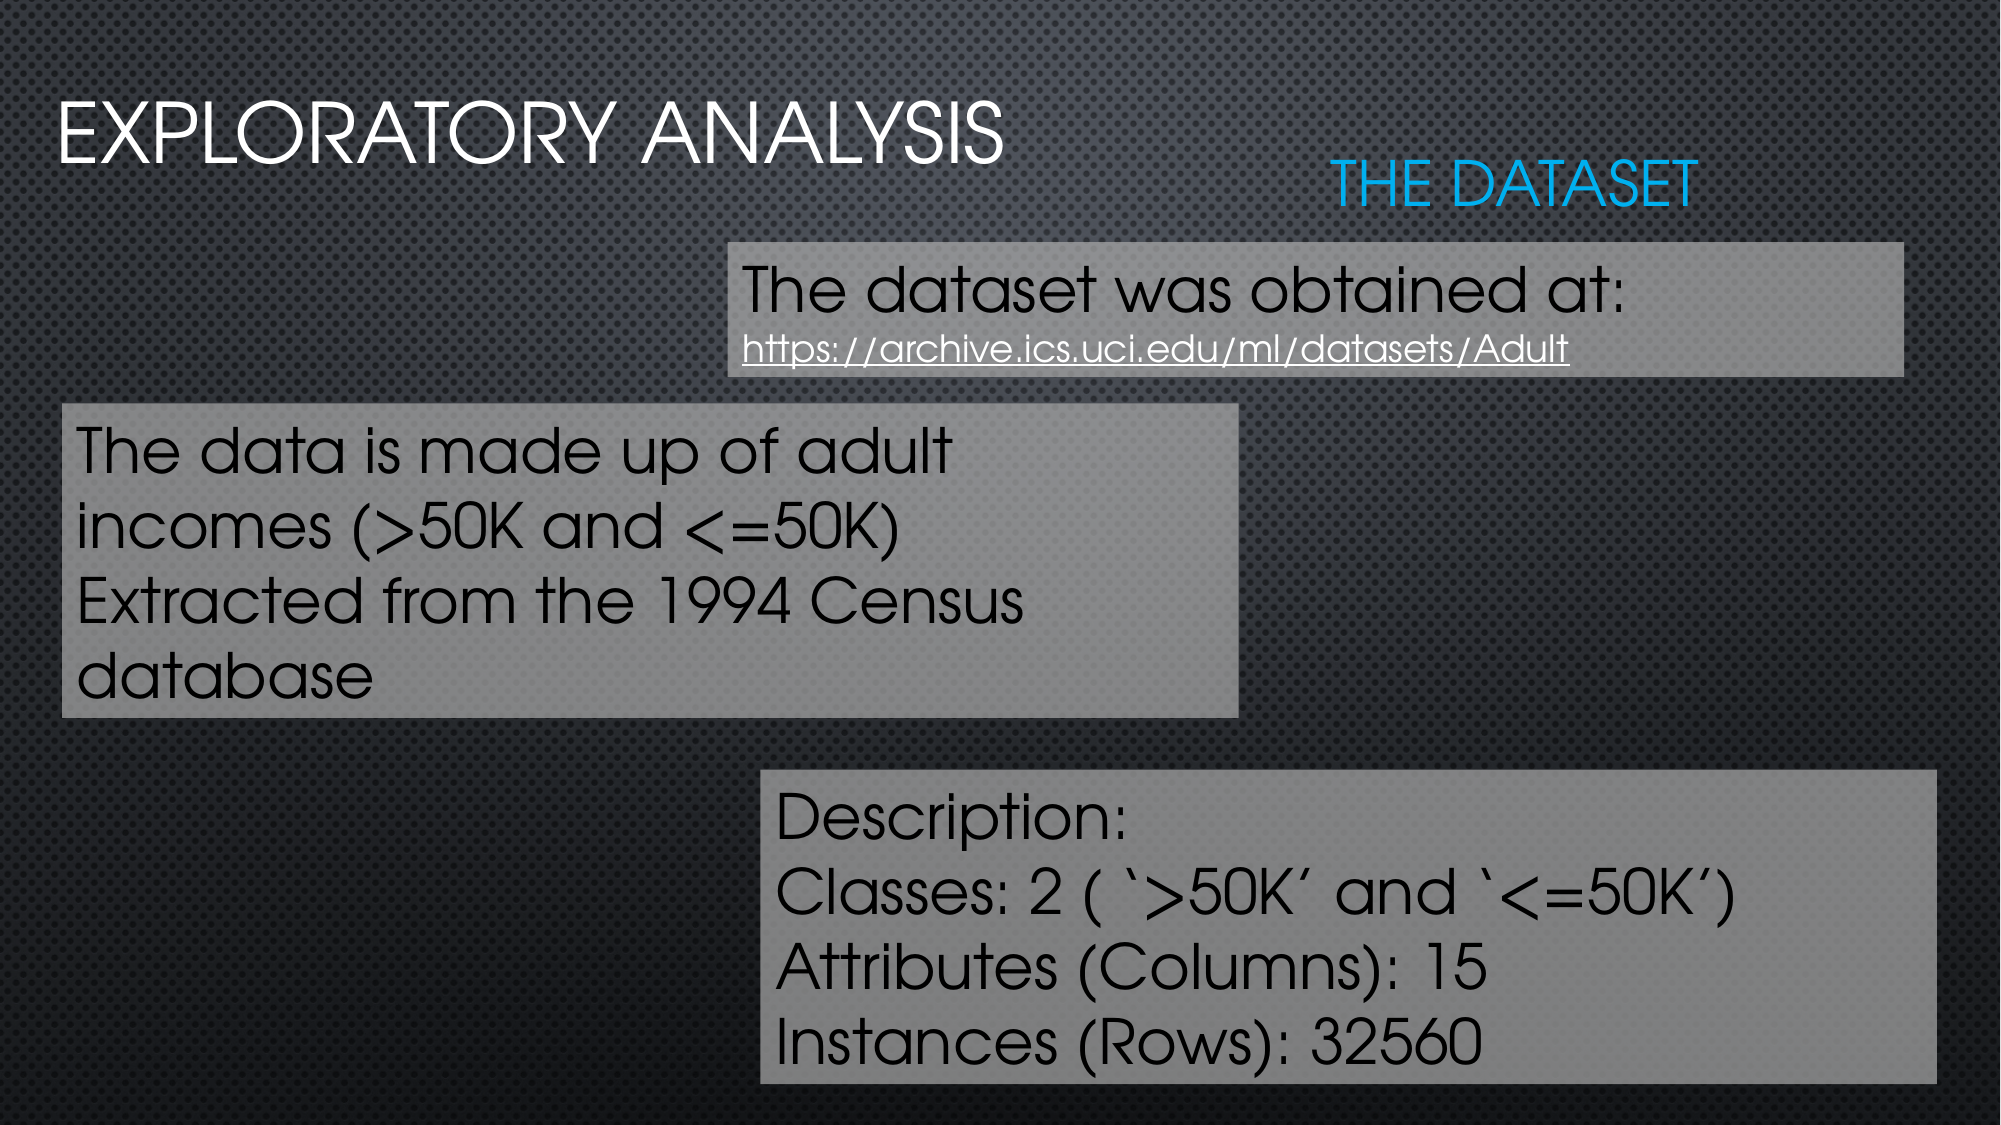

# Exploratory Analysis
The Dataset
The dataset was obtained at:
https://archive.ics.uci.edu/ml/datasets/Adult
The data is made up of adult incomes (>50K and <=50K)
Extracted from the 1994 Census database
Description:
Classes: 2 ( ‘>50K’ and ‘<=50K’)
Attributes (Columns): 15
Instances (Rows): 32560